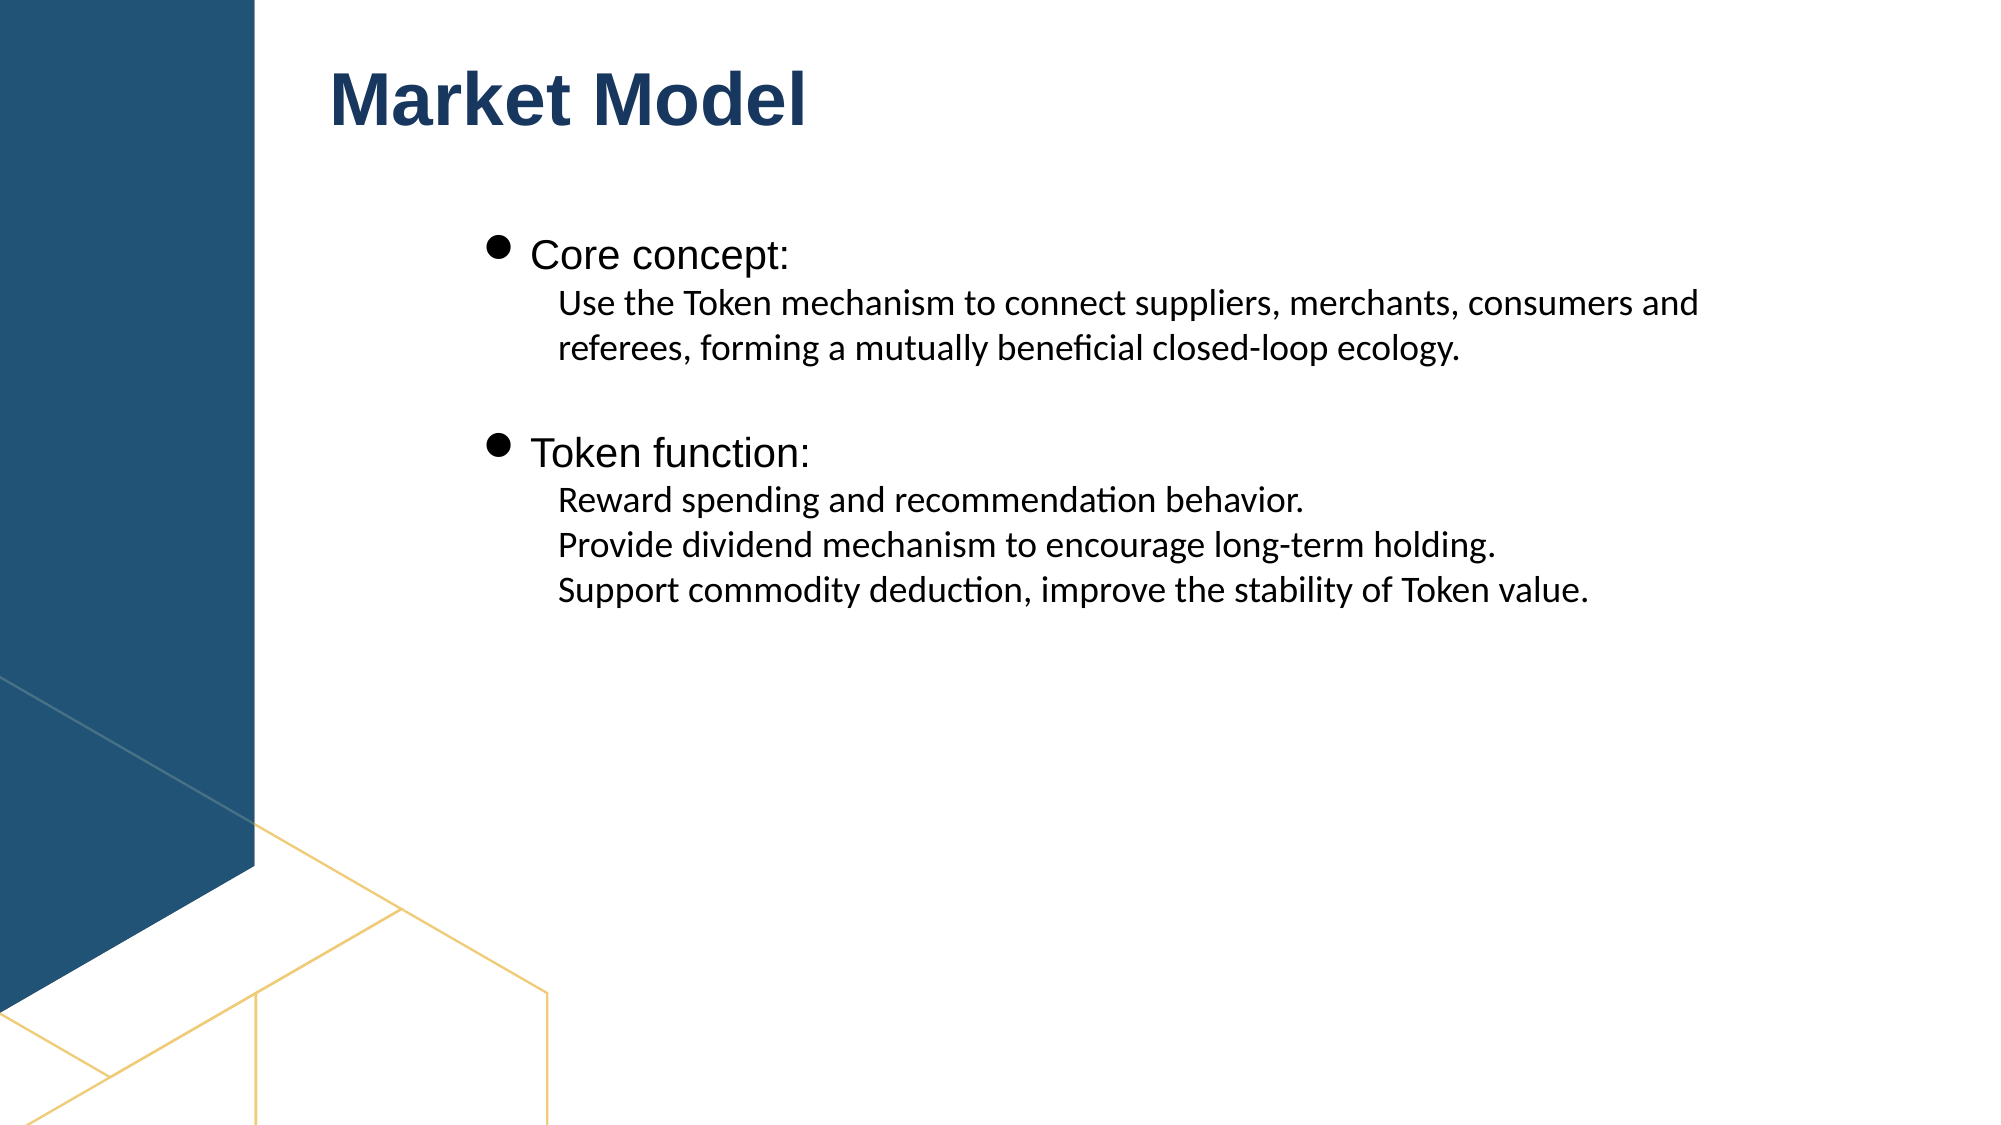

Market Model
Core concept:
Use the Token mechanism to connect suppliers, merchants, consumers and referees, forming a mutually beneficial closed-loop ecology.

Token function:
Reward spending and recommendation behavior.
Provide dividend mechanism to encourage long-term holding.
Support commodity deduction, improve the stability of Token value.